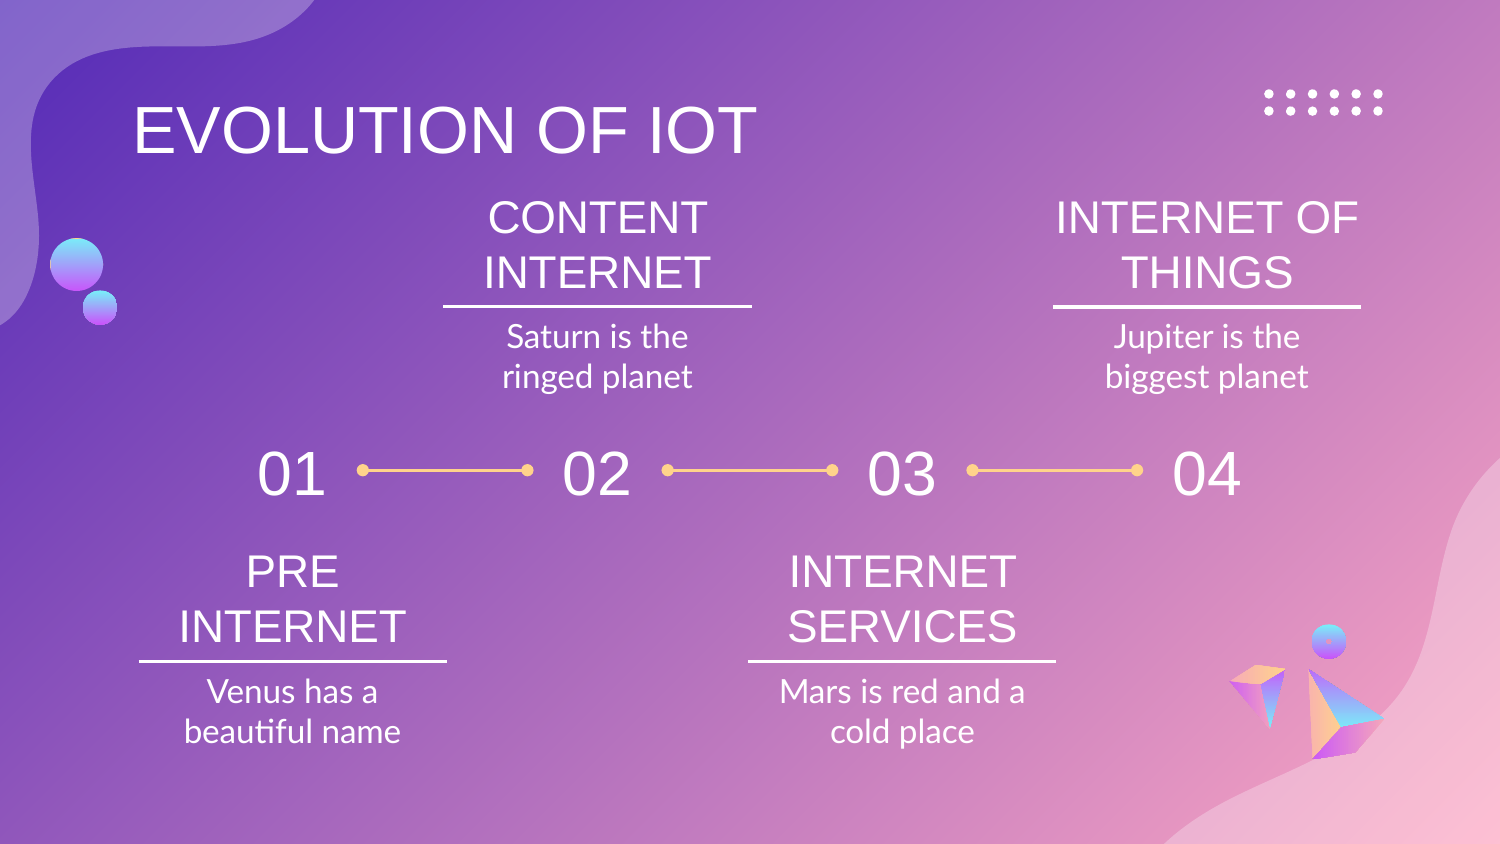

# EVOLUTION OF IOT
CONTENT INTERNET
INTERNET OF THINGS

Saturn is the ringed planet
Jupiter is the biggest planet
01
02
03
04
PRE INTERNET
INTERNET SERVICES

Venus has a beautiful name
Mars is red and a cold place